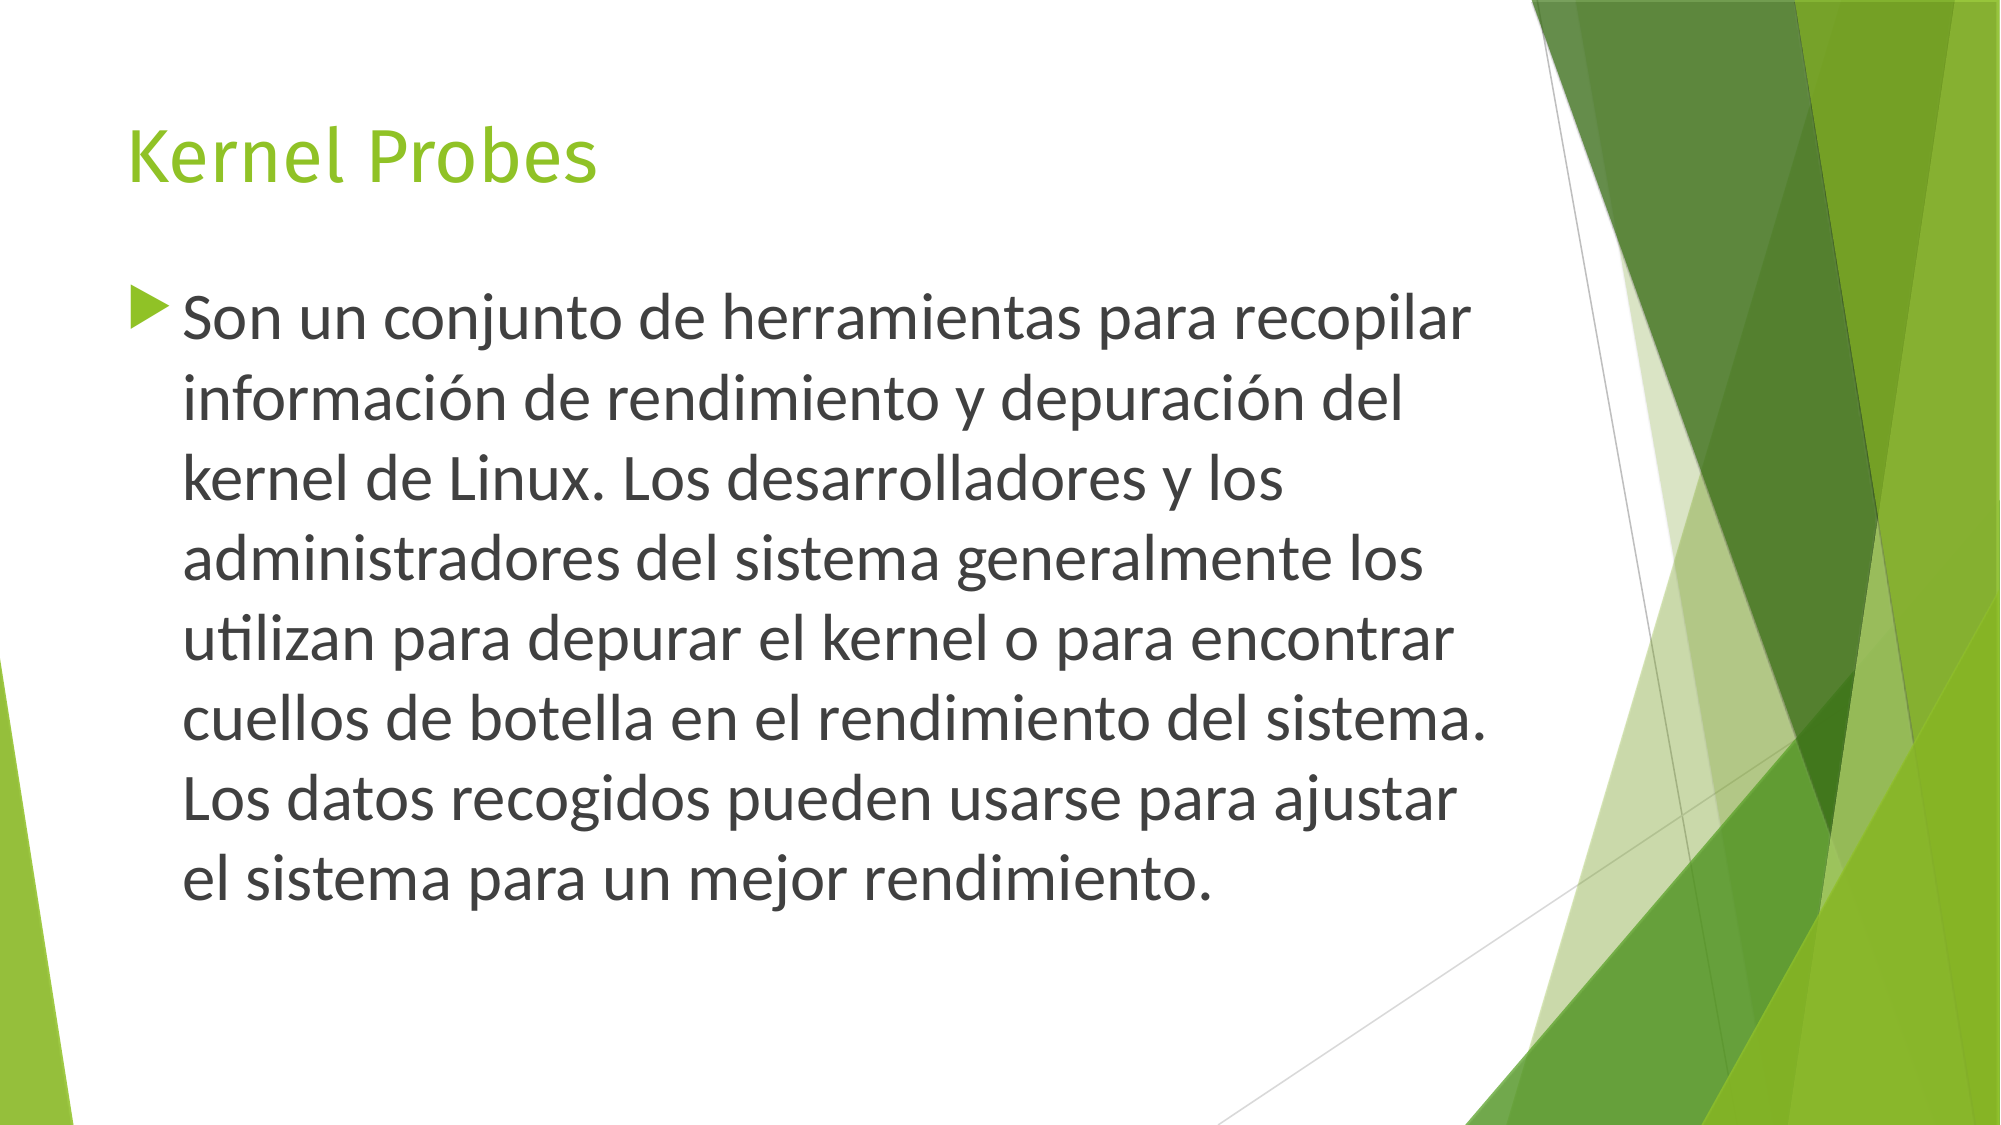

Kernel Probes
Son un conjunto de herramientas para recopilar información de rendimiento y depuración del kernel de Linux. Los desarrolladores y los administradores del sistema generalmente los utilizan para depurar el kernel o para encontrar cuellos de botella en el rendimiento del sistema. Los datos recogidos pueden usarse para ajustar el sistema para un mejor rendimiento.